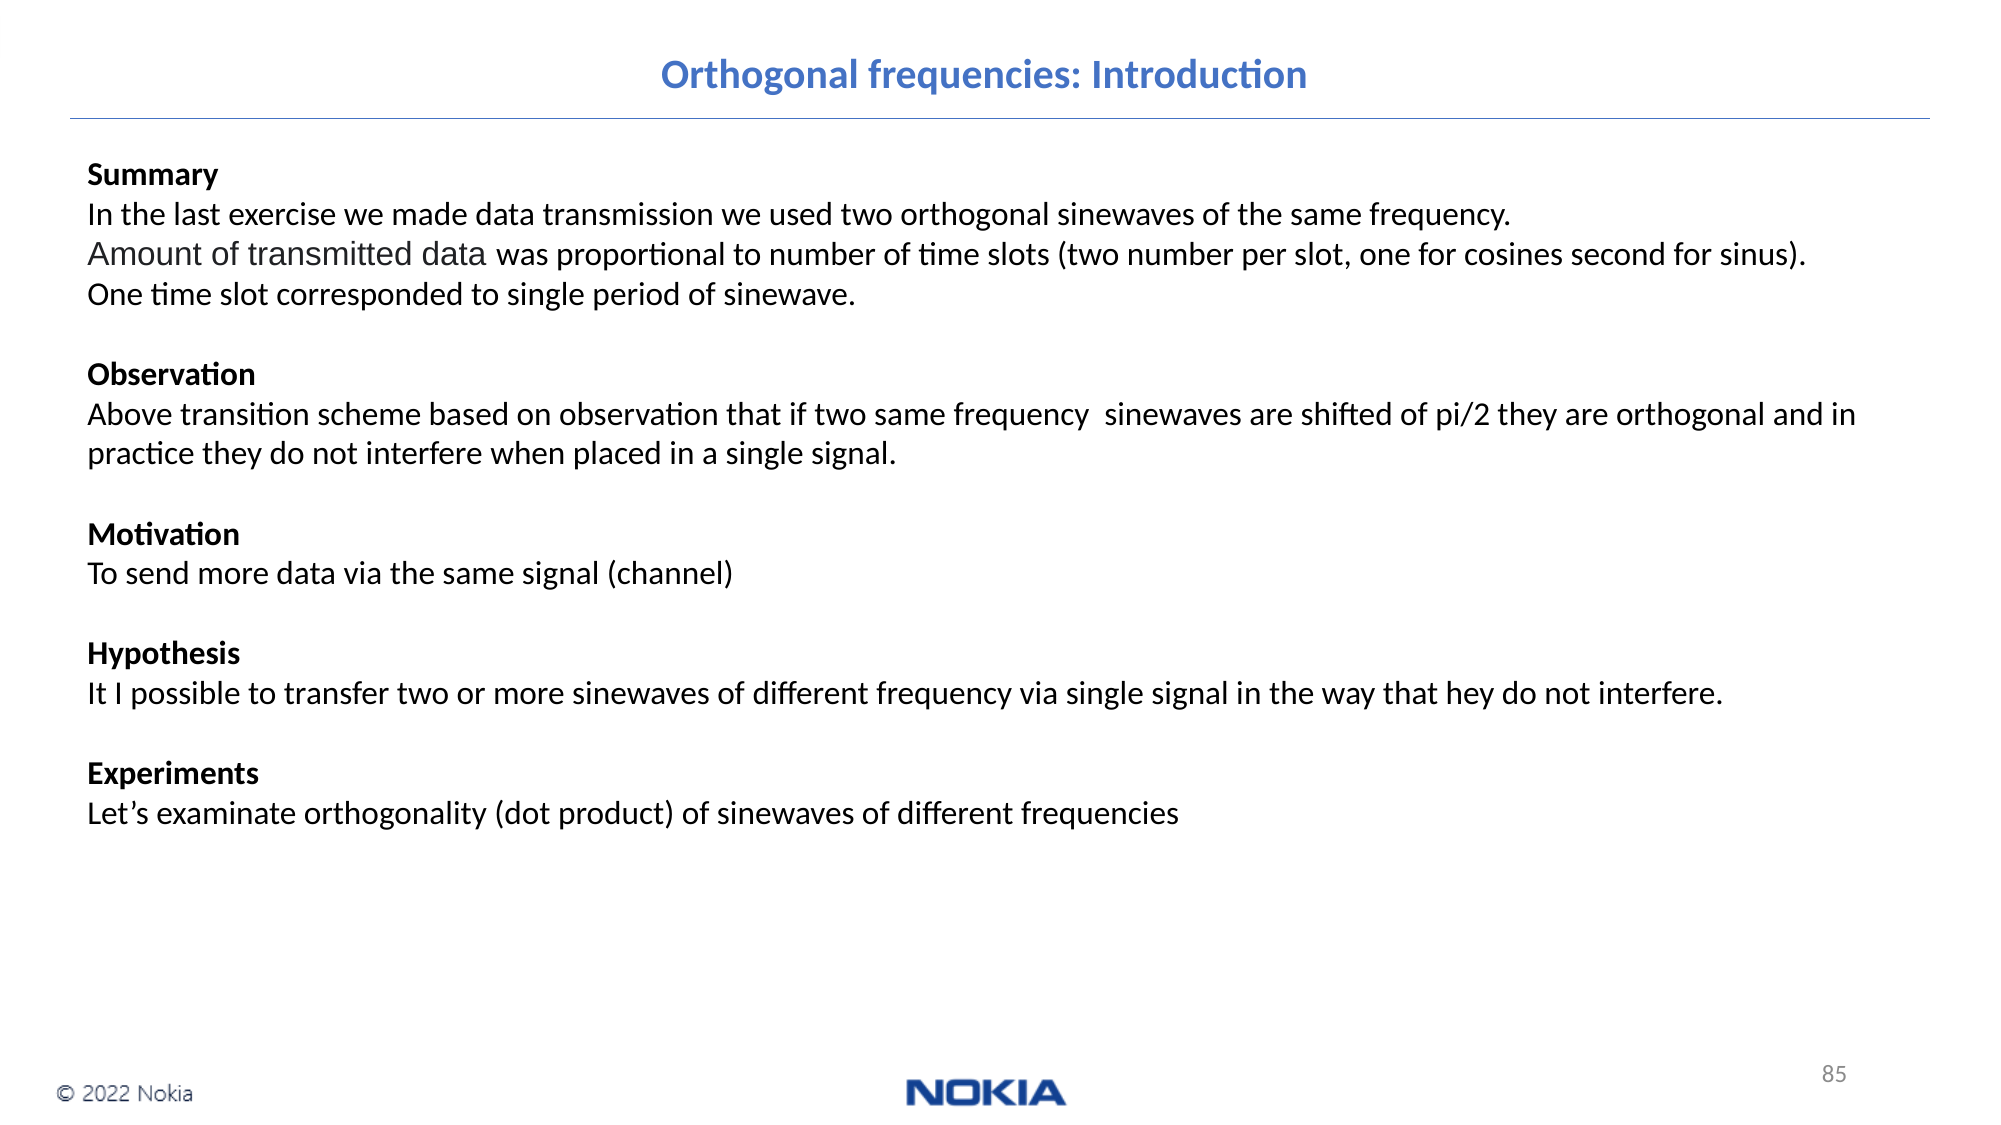

Orthogonal frequencies: Introduction
Summary
In the last exercise we made data transmission we used two orthogonal sinewaves of the same frequency.
Amount of transmitted data  was proportional to number of time slots (two number per slot, one for cosines second for sinus).
One time slot corresponded to single period of sinewave.

Observation
Above transition scheme based on observation that if two same frequency  sinewaves are shifted of pi/2 they are orthogonal and in practice they do not interfere when placed in a single signal.

Motivation
To send more data via the same signal (channel)

Hypothesis
It I possible to transfer two or more sinewaves of different frequency via single signal in the way that hey do not interfere.

Experiments
Let’s examinate orthogonality (dot product) of sinewaves of different frequencies
85